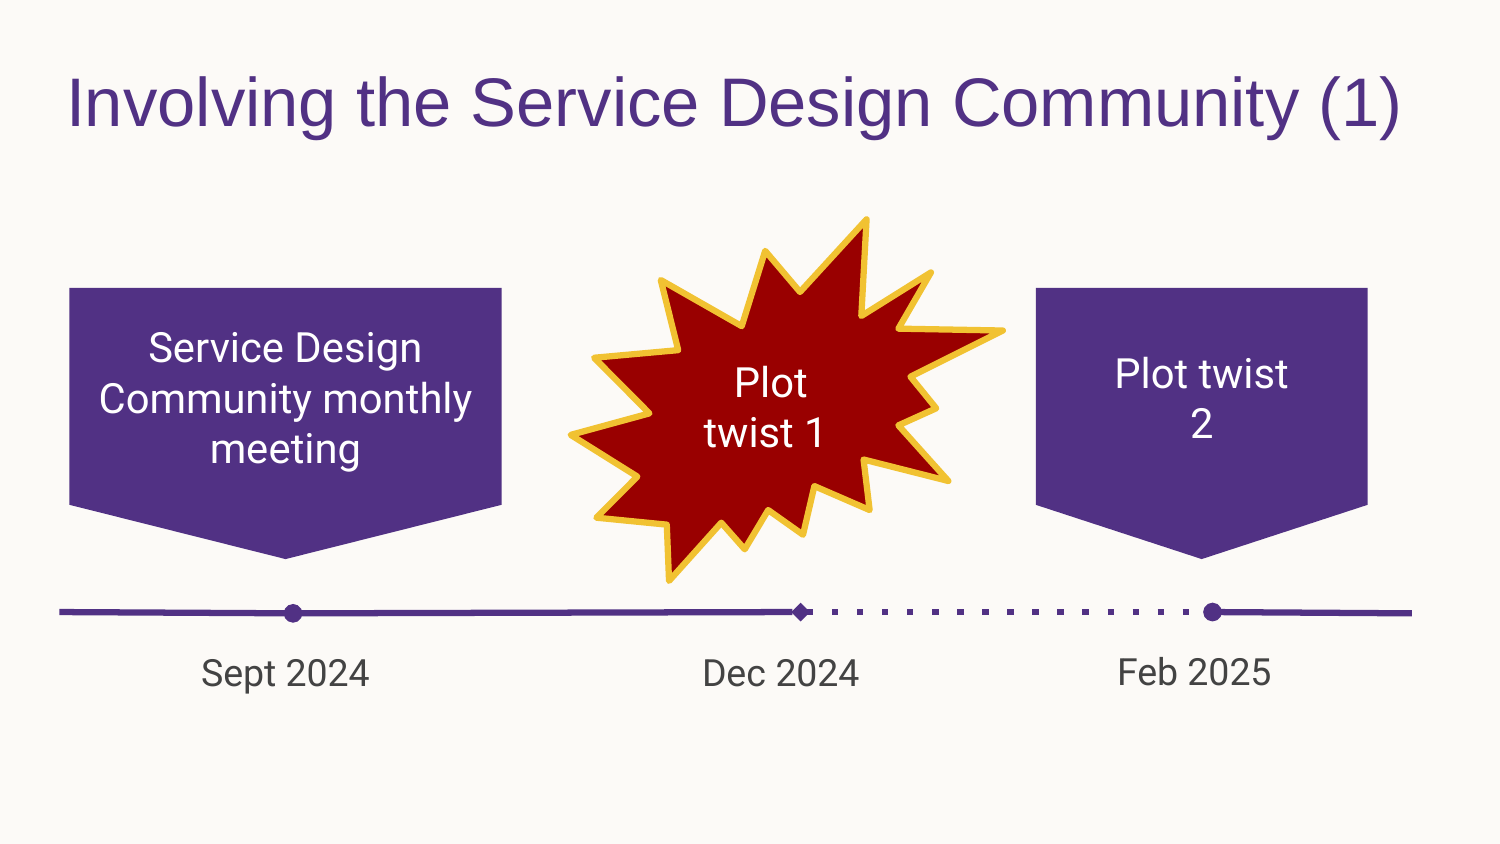

# Involving the Service Design Community (1)
Plot twist 1
Service Design Community monthly meeting
Plot twist
2
Feb 2025
Sept 2024
Dec 2024